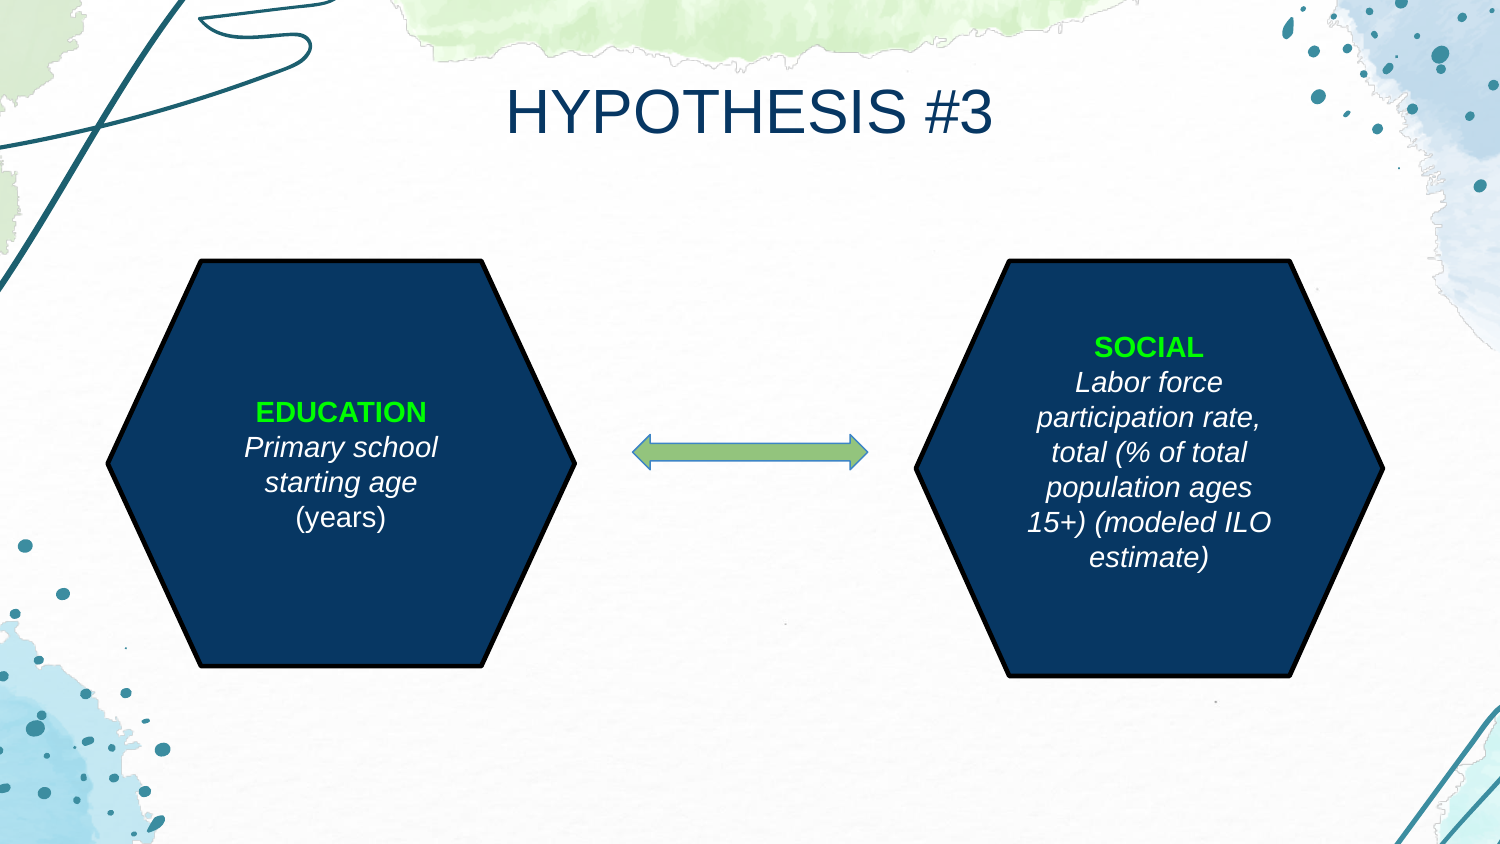

# HYPOTHESIS #3
EDUCATION
Primary school starting age (years)
SOCIAL
Labor force participation rate, total (% of total population ages 15+) (modeled ILO estimate)